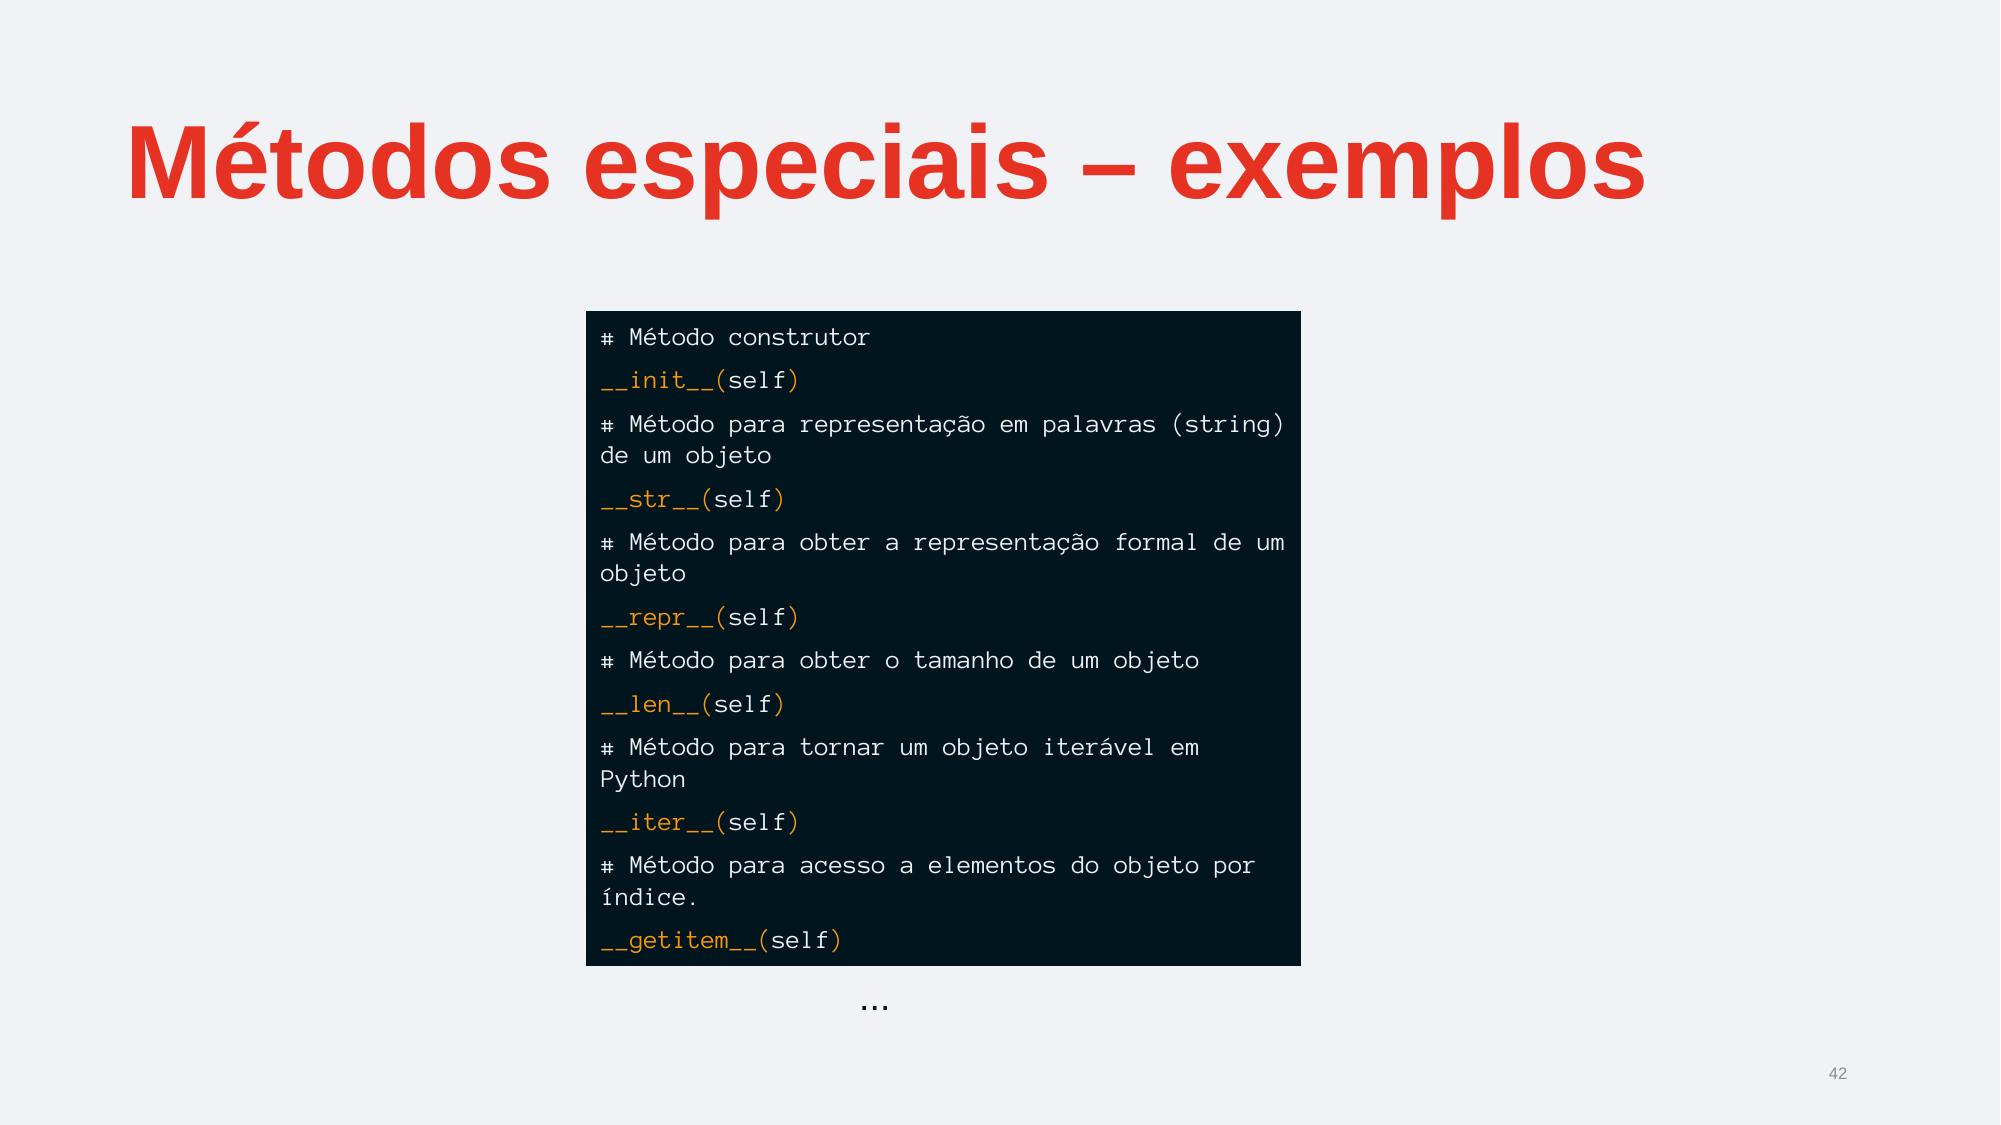

# Métodos especiais – exemplos
# Método construtor
__init__(self)
# Método para representação em palavras (string) de um objeto
__str__(self)
# Método para obter a representação formal de um objeto
__repr__(self)
# Método para obter o tamanho de um objeto
__len__(self)
# Método para tornar um objeto iterável em Python
__iter__(self)
# Método para acesso a elementos do objeto por índice.
__getitem__(self)

...
42